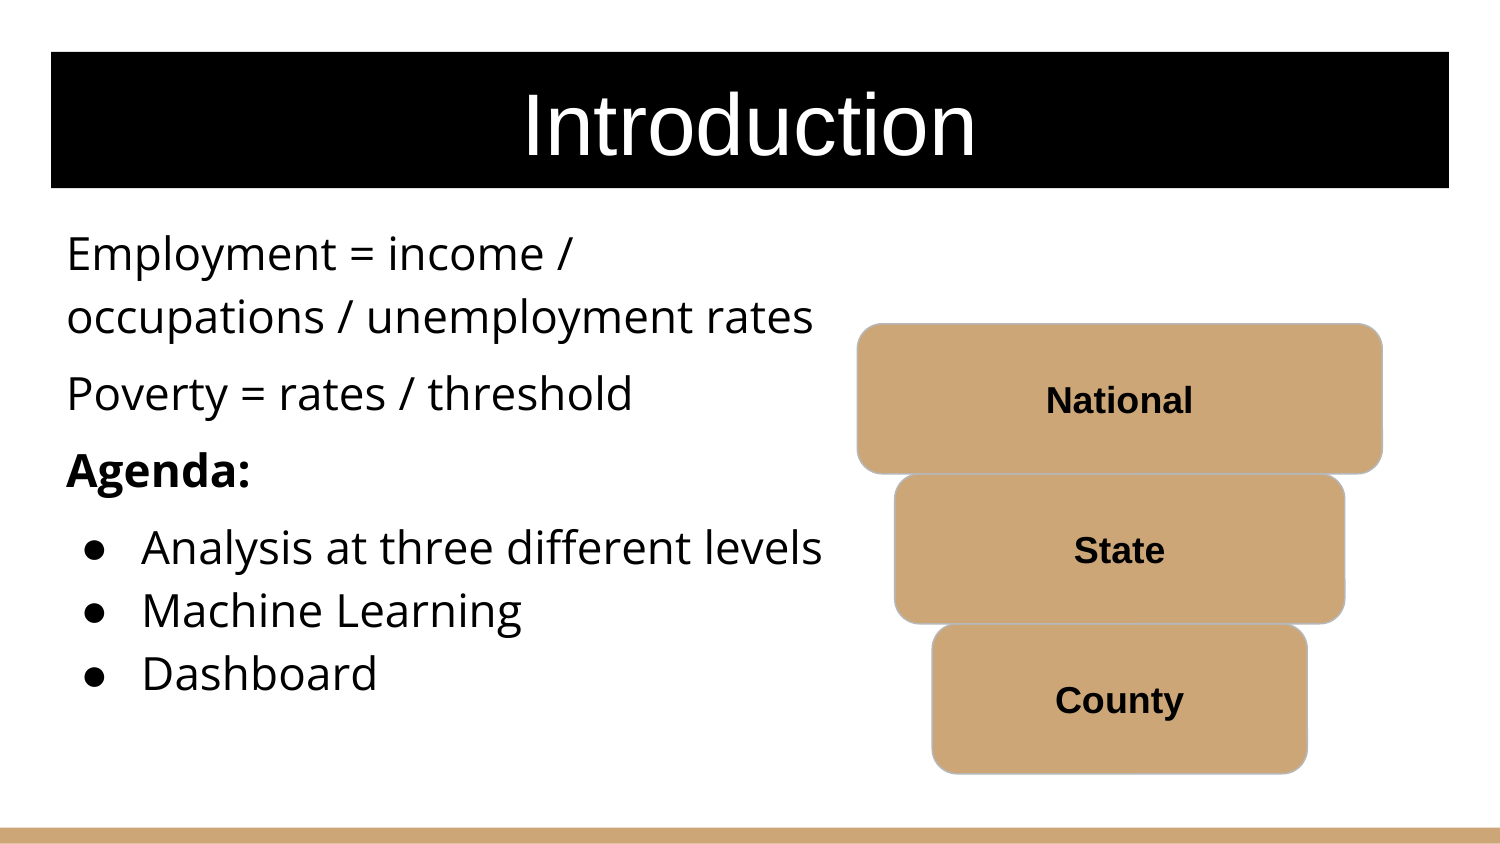

# Introduction
Employment = income / occupations / unemployment rates
Poverty = rates / threshold
Agenda:
Analysis at three different levels
Machine Learning
Dashboard
National
State
County